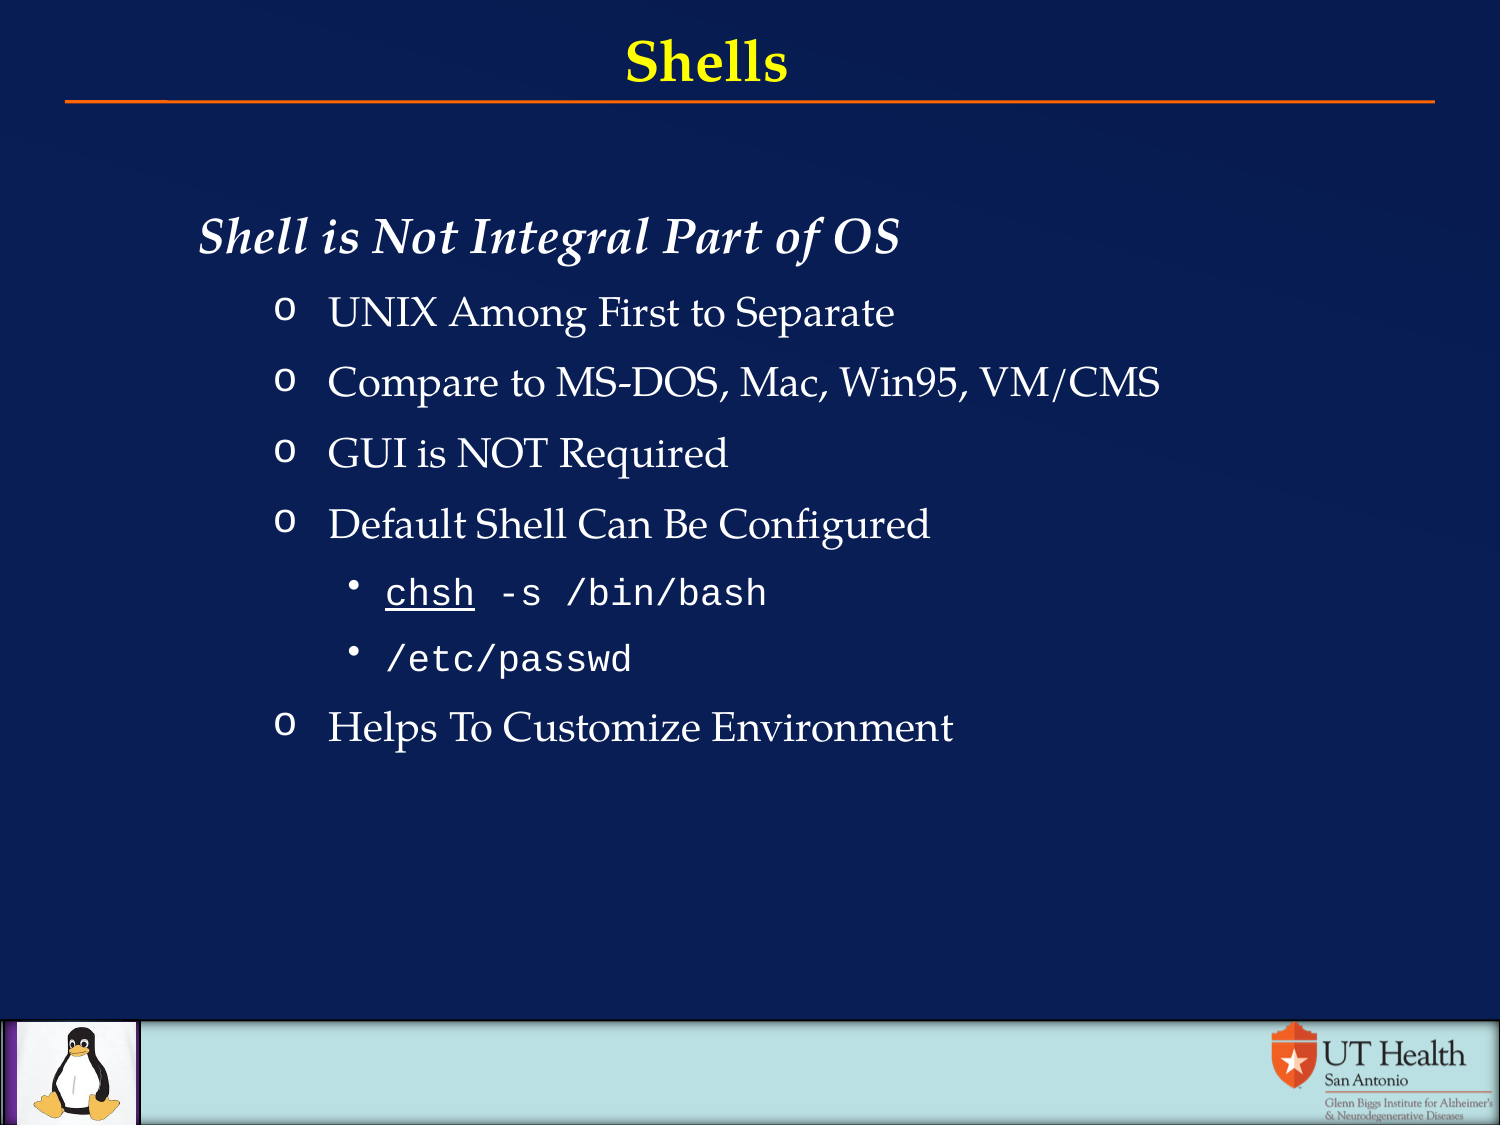

Shells

Shell is Not Integral Part of OS
UNIX Among First to Separate
Compare to MS-DOS, Mac, Win95, VM/CMS
GUI is NOT Required
Default Shell Can Be Configured
chsh -s /bin/bash
/etc/passwd
Helps To Customize Environment